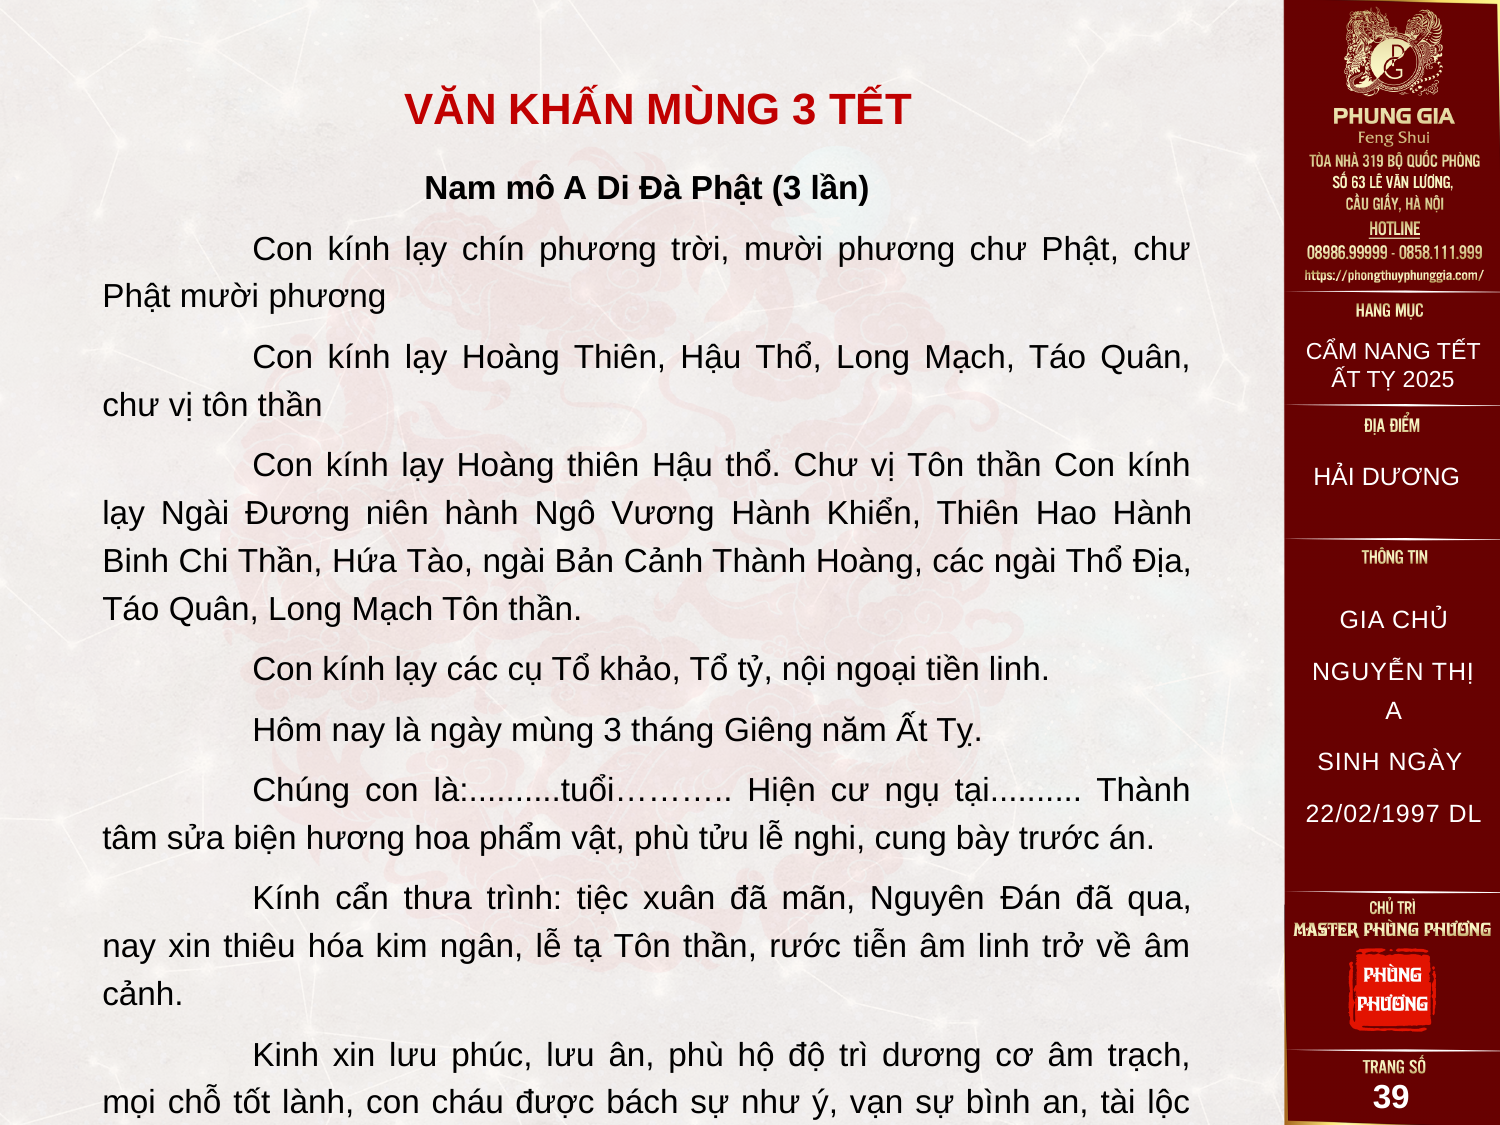

VĂN KHẤN MÙNG 3 TẾT
Nam mô A Di Đà Phật (3 lần)
	Con kính lạy chín phương trời, mười phương chư Phật, chư Phật mười phương
	Con kính lạy Hoàng Thiên, Hậu Thổ, Long Mạch, Táo Quân, chư vị tôn thần
	Con kính lạy Hoàng thiên Hậu thổ. Chư vị Tôn thần Con kính lạy Ngài Đương niên hành Ngô Vương Hành Khiển, Thiên Hao Hành Binh Chi Thần, Hứa Tào, ngài Bản Cảnh Thành Hoàng, các ngài Thổ Địa, Táo Quân, Long Mạch Tôn thần.
	Con kính lạy các cụ Tổ khảo, Tổ tỷ, nội ngoại tiền linh.
	Hôm nay là ngày mùng 3 tháng Giêng năm Ất Tỵ.
	Chúng con là:..........tuổi……….. Hiện cư ngụ tại.......... Thành tâm sửa biện hương hoa phẩm vật, phù tửu lễ nghi, cung bày trước án.
	Kính cẩn thưa trình: tiệc xuân đã mãn, Nguyên Đán đã qua, nay xin thiêu hóa kim ngân, lễ tạ Tôn thần, rước tiễn âm linh trở về âm cảnh.
	Kinh xin lưu phúc, lưu ân, phù hộ độ trì dương cơ âm trạch, mọi chỗ tốt lành, con cháu được bách sự như ý, vạn sự bình an, tài lộc song toàn, gia đạo hưng vượng.
	Lòng thành kính cẩn, lễ bạc tiến dâng, lượng cả xét soi, cúi xin chứng giám.
Nam mô A Di Đà Phật! (3 lần).
CẨM NANG TẾT ẤT TỴ 2025
HẢI DƯƠNG
GIA CHỦ
NGUYỄN THỊ A
SINH NGÀY
22/02/1997 DL
39